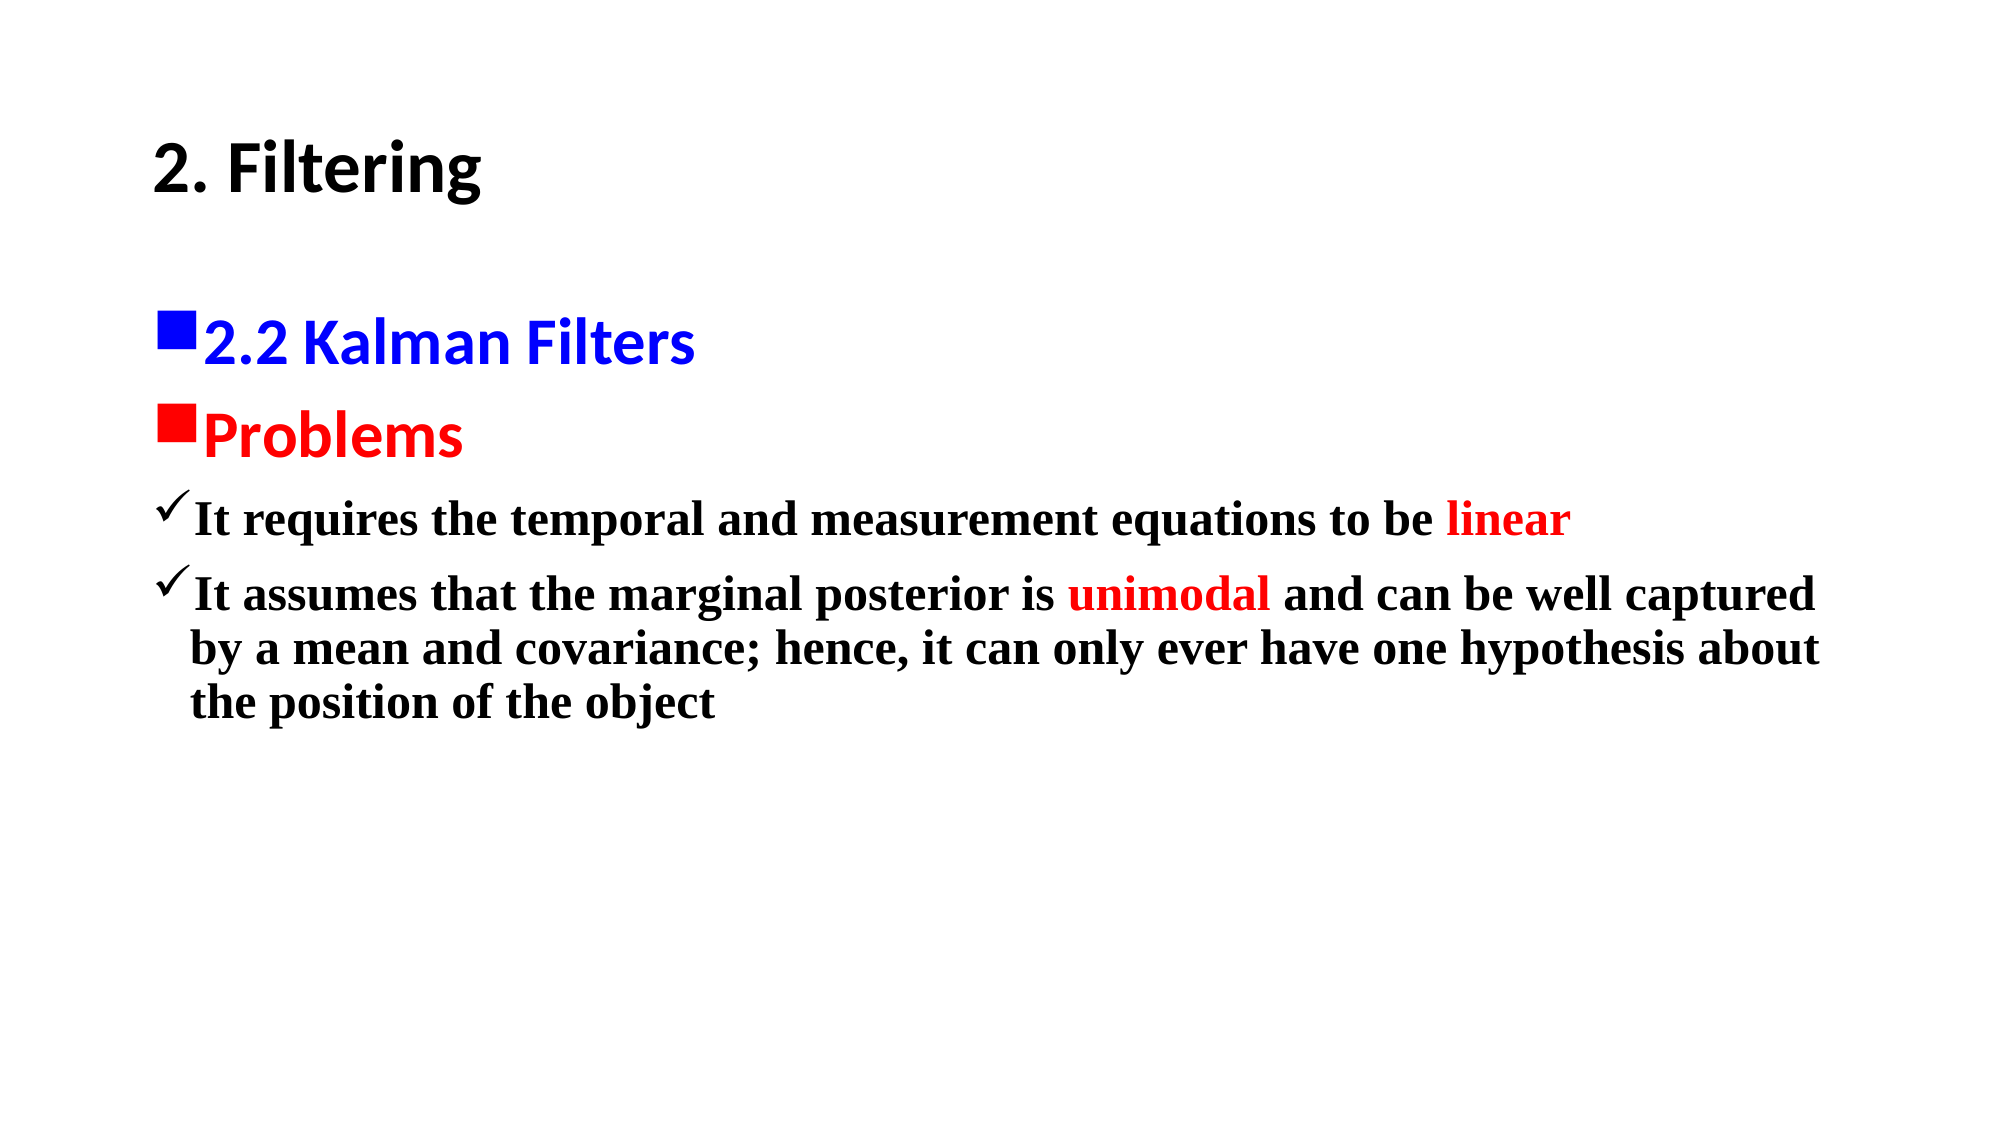

# 2. Filtering
2.2 Kalman Filters
Problems
It requires the temporal and measurement equations to be linear
It assumes that the marginal posterior is unimodal and can be well captured by a mean and covariance; hence, it can only ever have one hypothesis about the position of the object